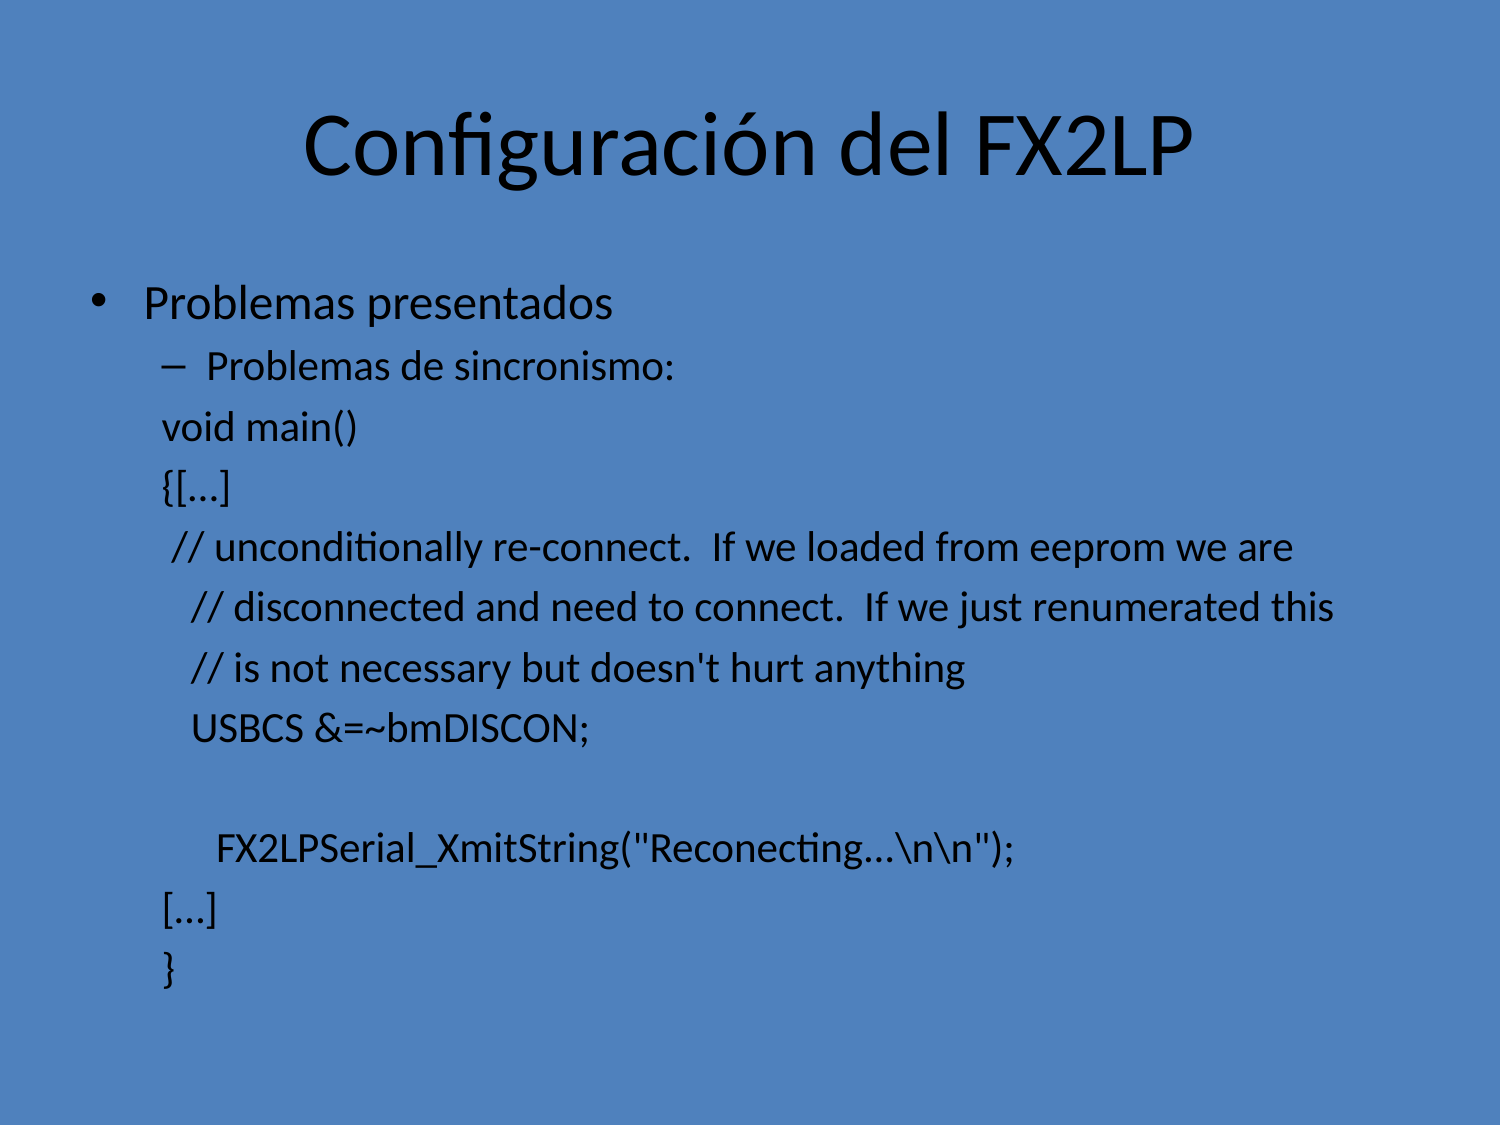

# Configuración del FX2LP
Problemas presentados
Problemas de sincronismo:
void main()
{[…]
 // unconditionally re-connect.  If we loaded from eeprom we are
   // disconnected and need to connect.  If we just renumerated this
   // is not necessary but doesn't hurt anything
   USBCS &=~bmDISCON;

	 FX2LPSerial_XmitString("Reconecting...\n\n");
[…]
}